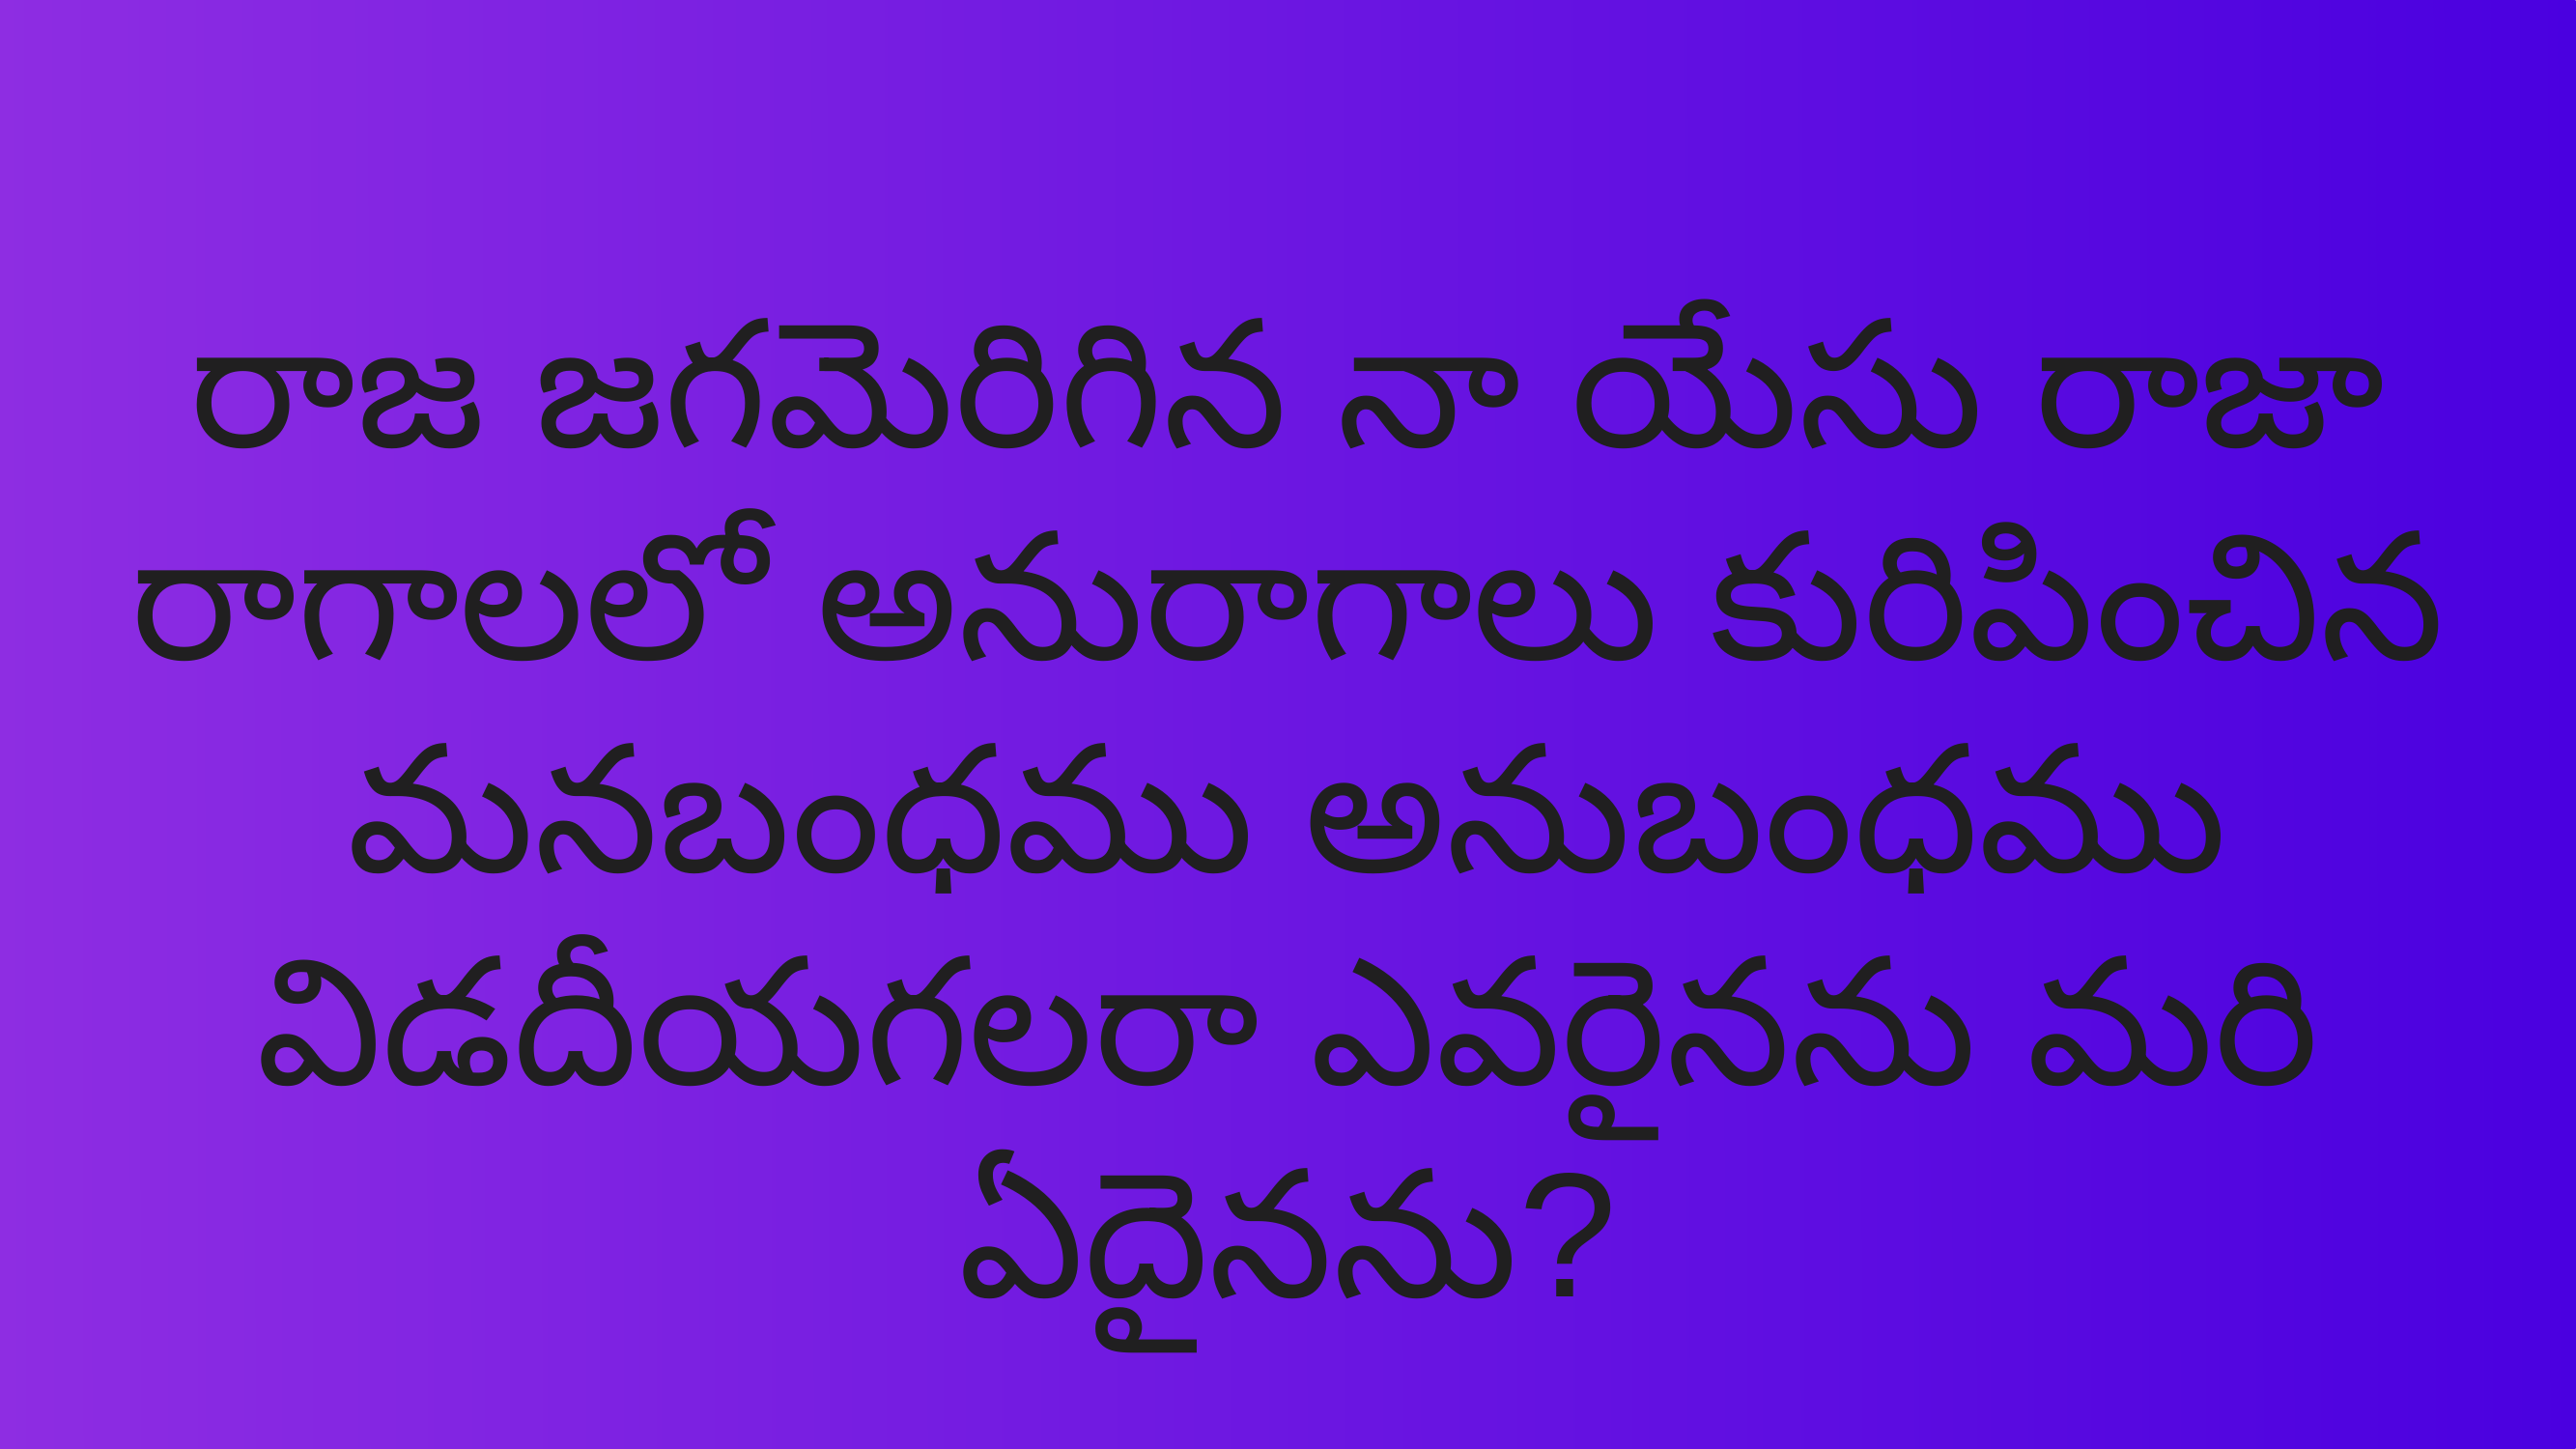

రాజ జగమెరిగిన నా యేసు రాజా
రాగాలలో అనురాగాలు కురిపించిన
మనబంధము అనుబంధము
విడదీయగలరా ఎవరైనను మరి ఏదైనను?